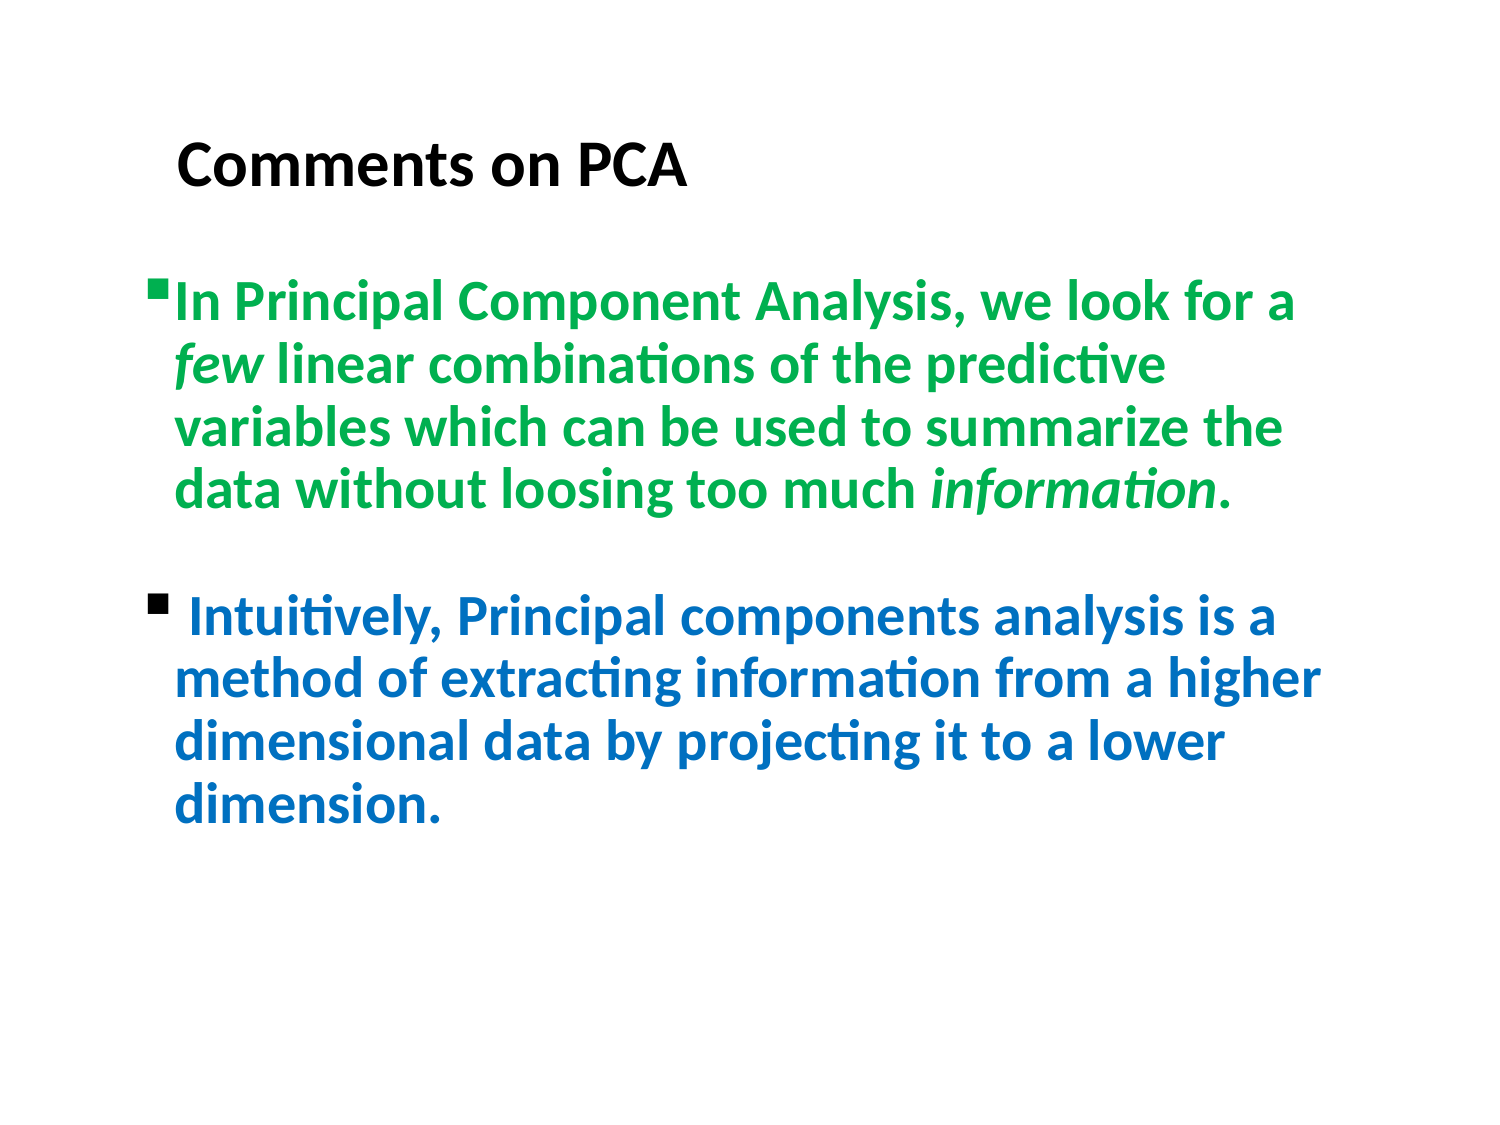

Comments on PCA
In Principal Component Analysis, we look for a few linear combinations of the predictive variables which can be used to summarize the data without loosing too much information.

 Intuitively, Principal components analysis is a method of extracting information from a higher dimensional data by projecting it to a lower dimension.